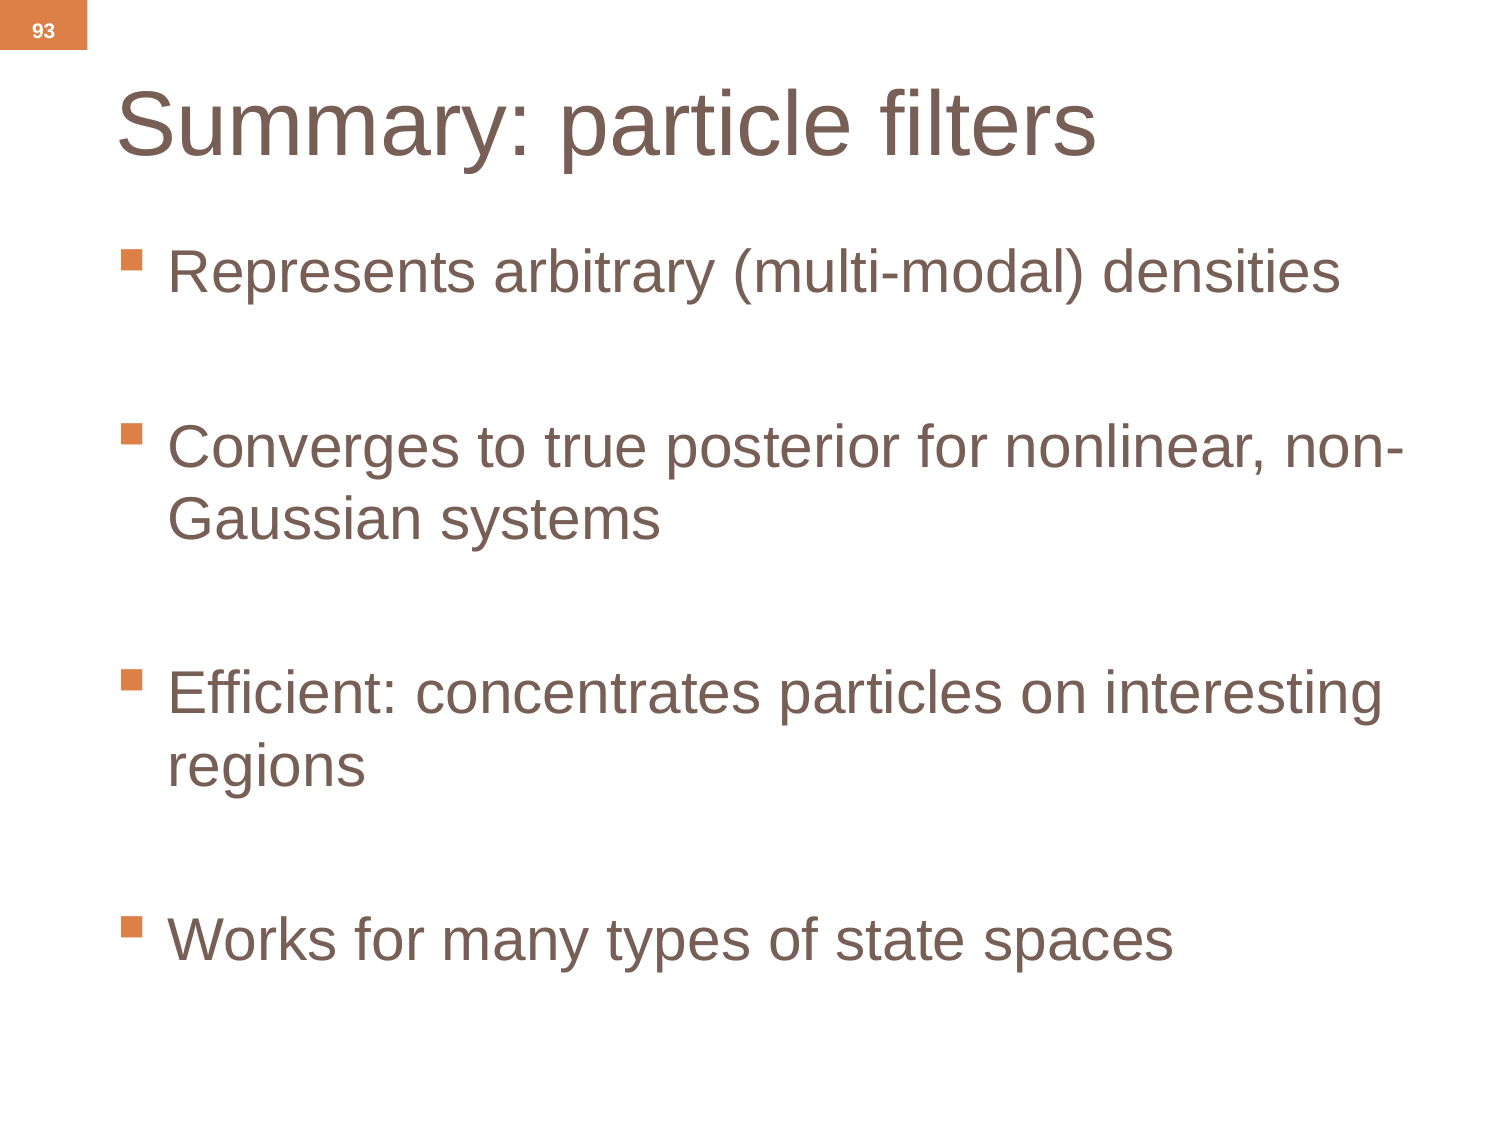

93
# Summary: particle filters
Represents arbitrary (multi-modal) densities

Converges to true posterior for nonlinear, non-Gaussian systems

Efficient: concentrates particles on interesting regions

Works for many types of state spaces